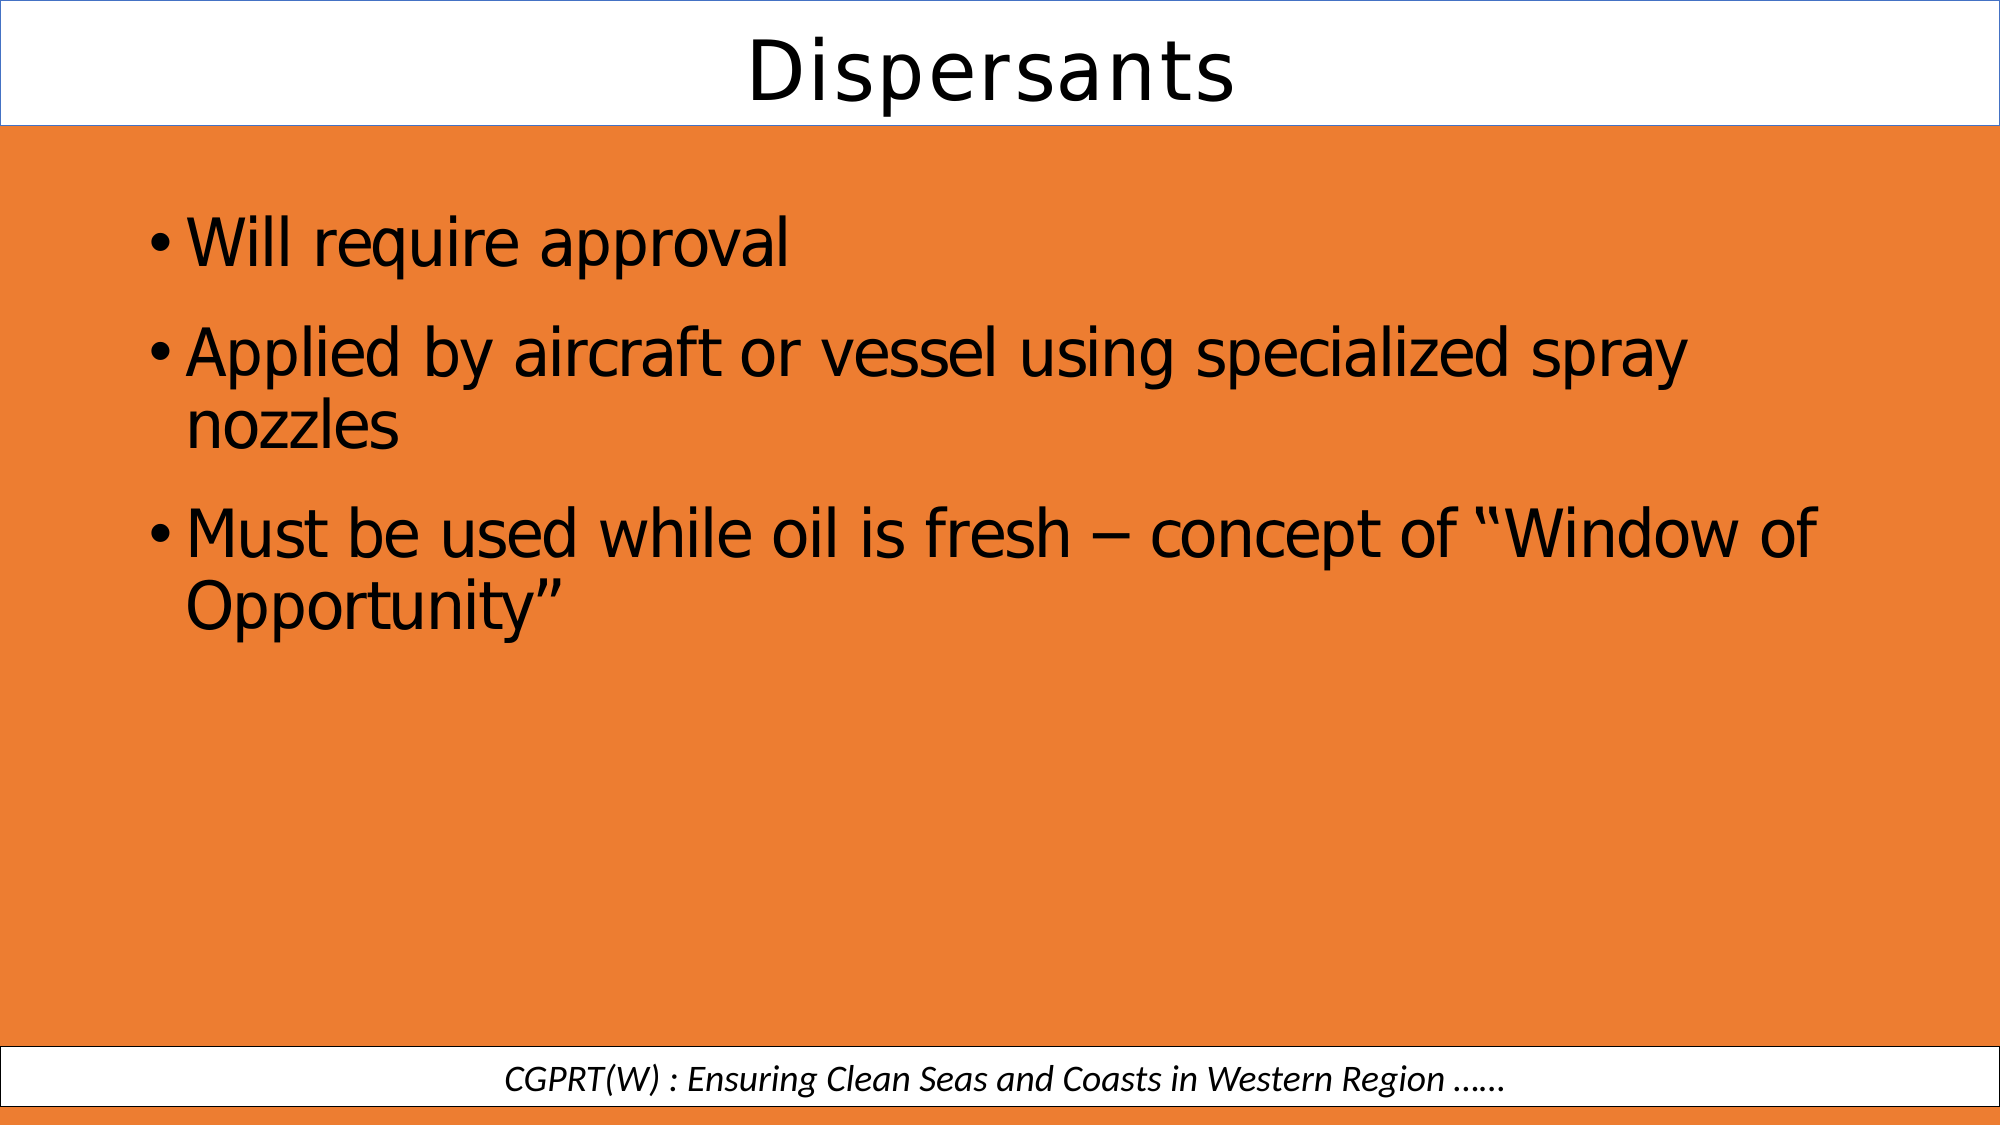

Dispersants
Will require approval
Applied by aircraft or vessel using specialized spray nozzles
Must be used while oil is fresh – concept of “Window of Opportunity”
 CGPRT(W) : Ensuring Clean Seas and Coasts in Western Region ……